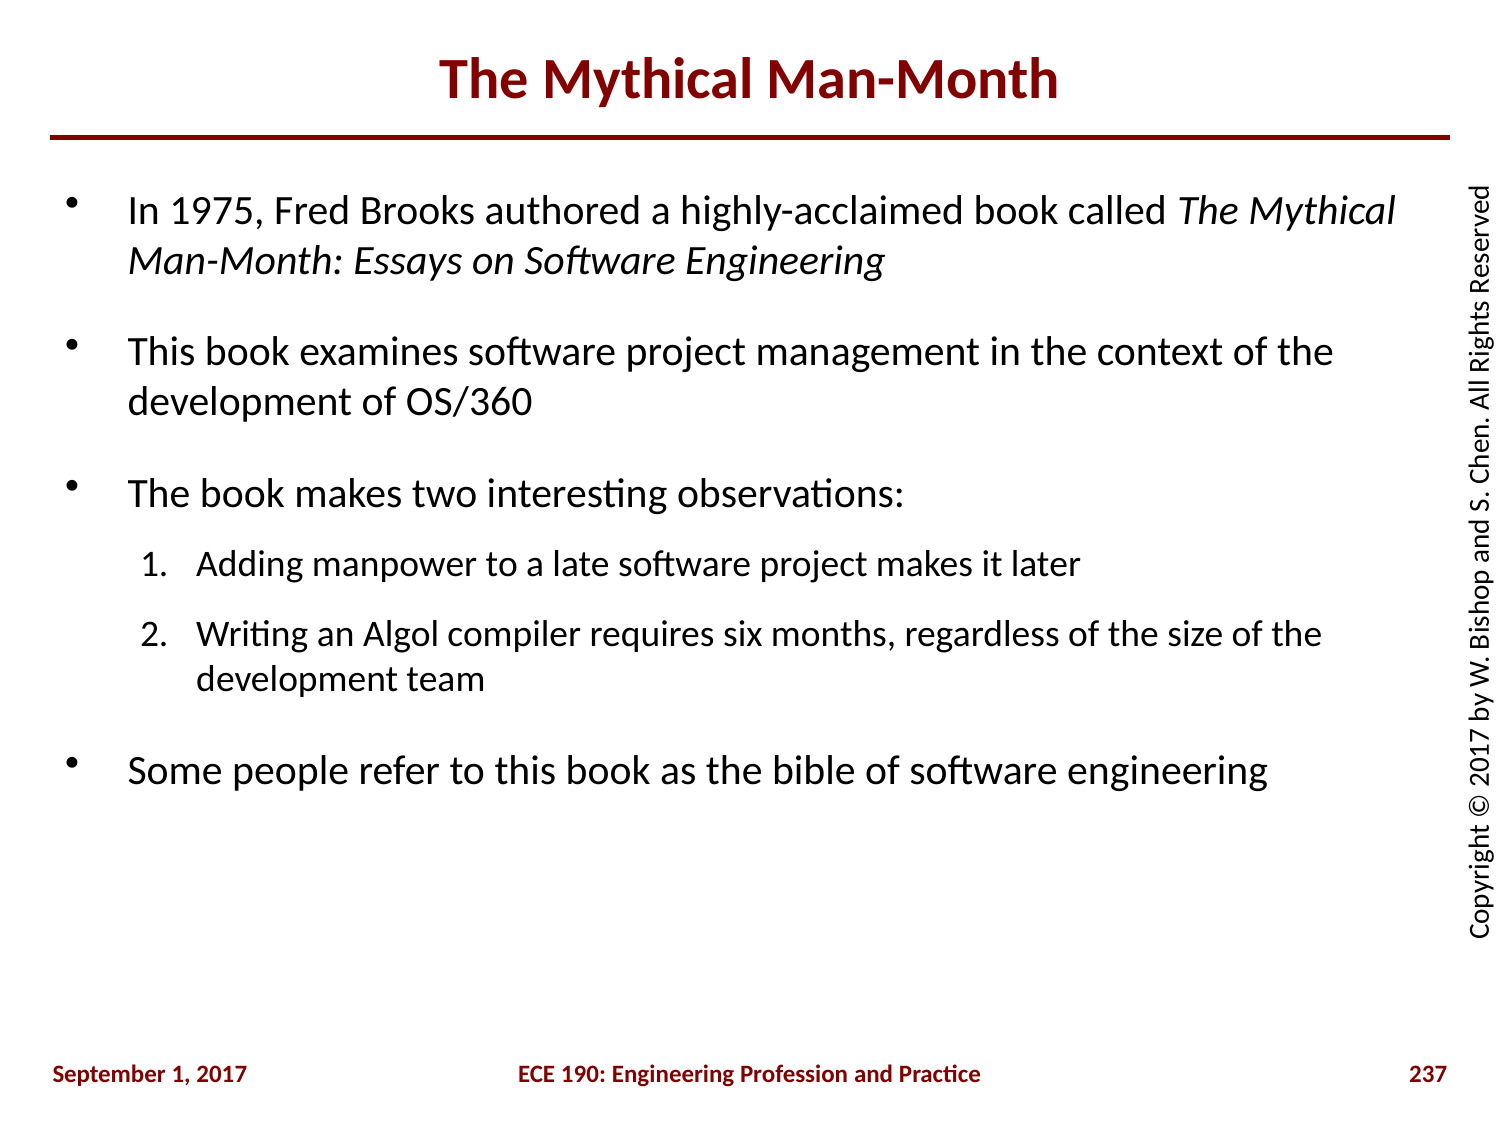

# The Mythical Man-Month
In 1975, Fred Brooks authored a highly-acclaimed book called The Mythical Man-Month: Essays on Software Engineering
This book examines software project management in the context of the development of OS/360
The book makes two interesting observations:
Adding manpower to a late software project makes it later
Writing an Algol compiler requires six months, regardless of the size of the development team
Some people refer to this book as the bible of software engineering
September 1, 2017
ECE 190: Engineering Profession and Practice
237